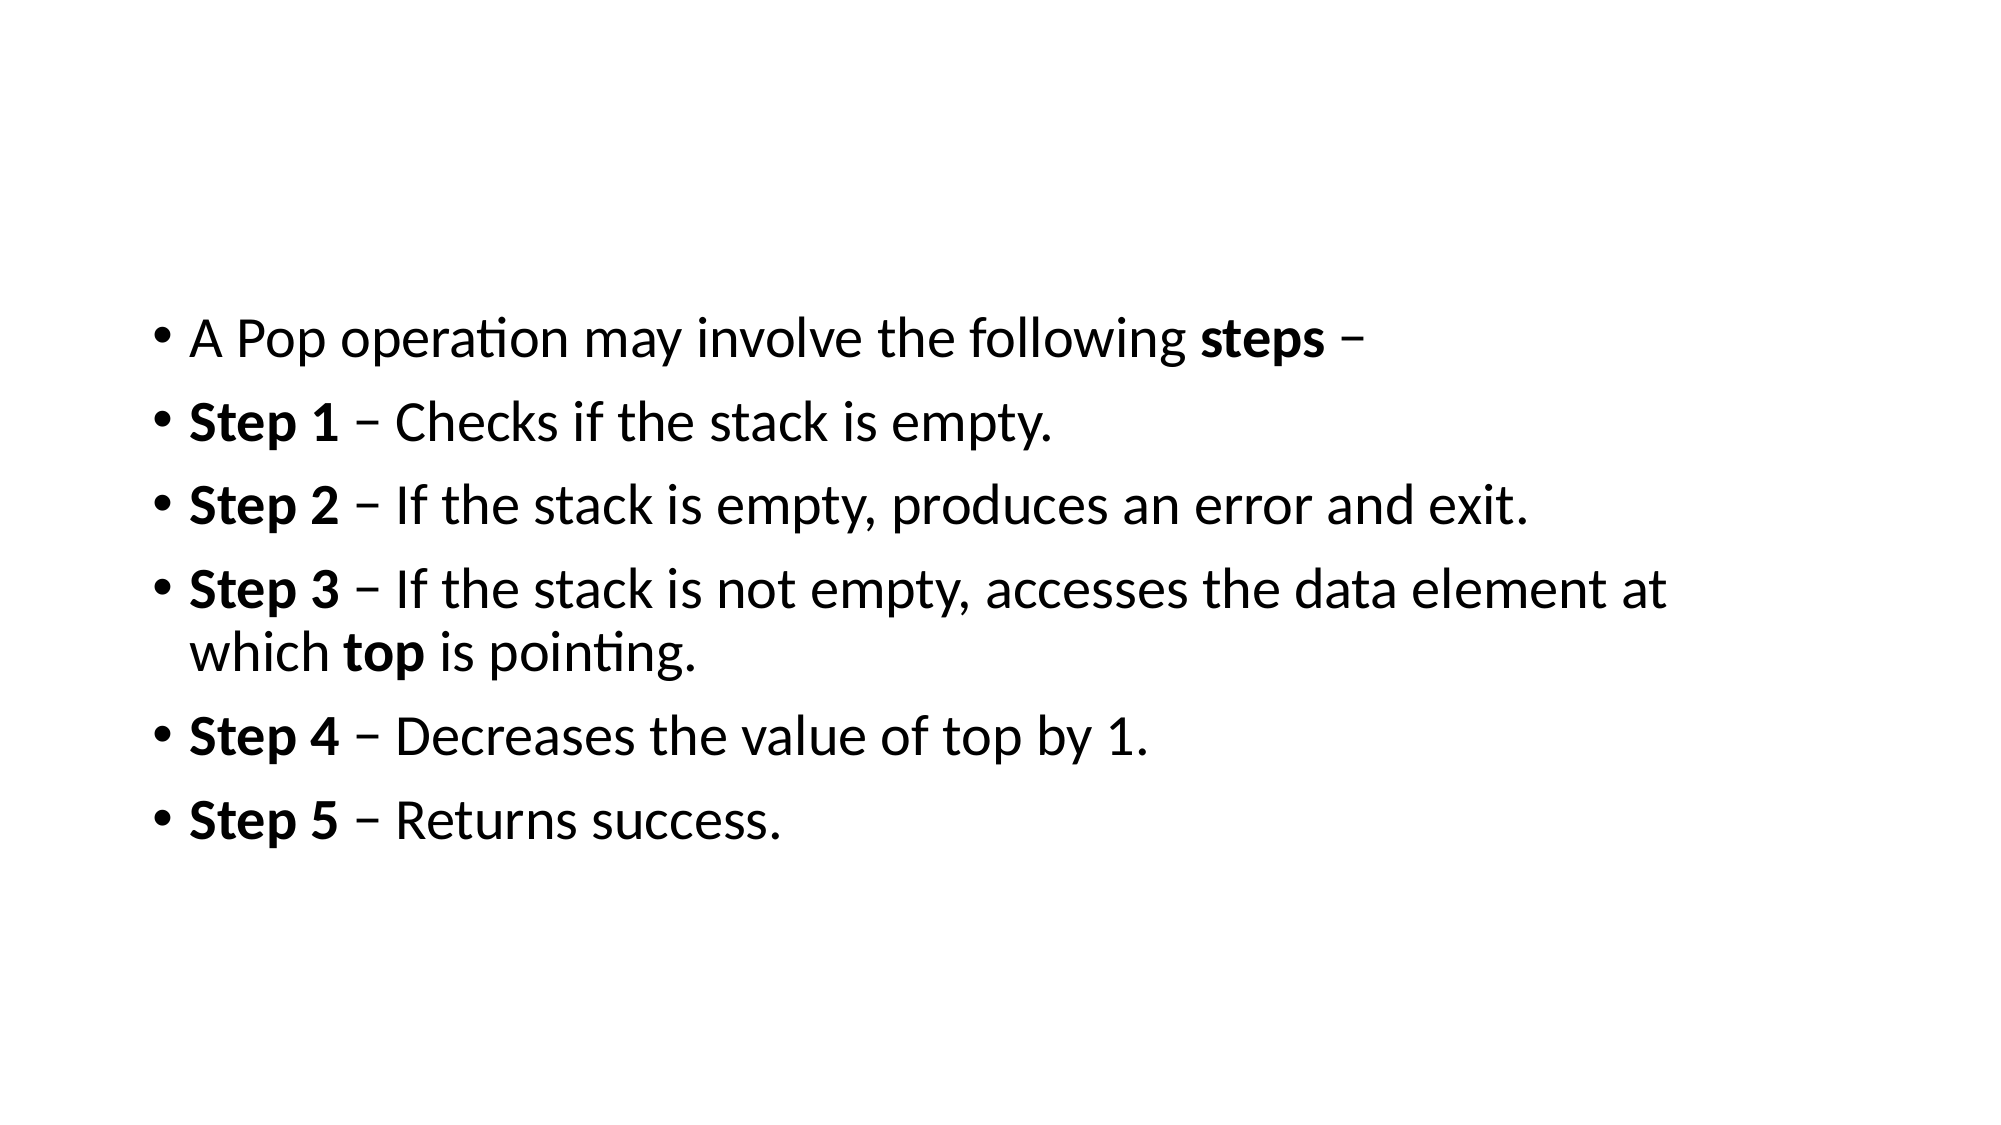

#
A Pop operation may involve the following steps −
Step 1 − Checks if the stack is empty.
Step 2 − If the stack is empty, produces an error and exit.
Step 3 − If the stack is not empty, accesses the data element at which top is pointing.
Step 4 − Decreases the value of top by 1.
Step 5 − Returns success.